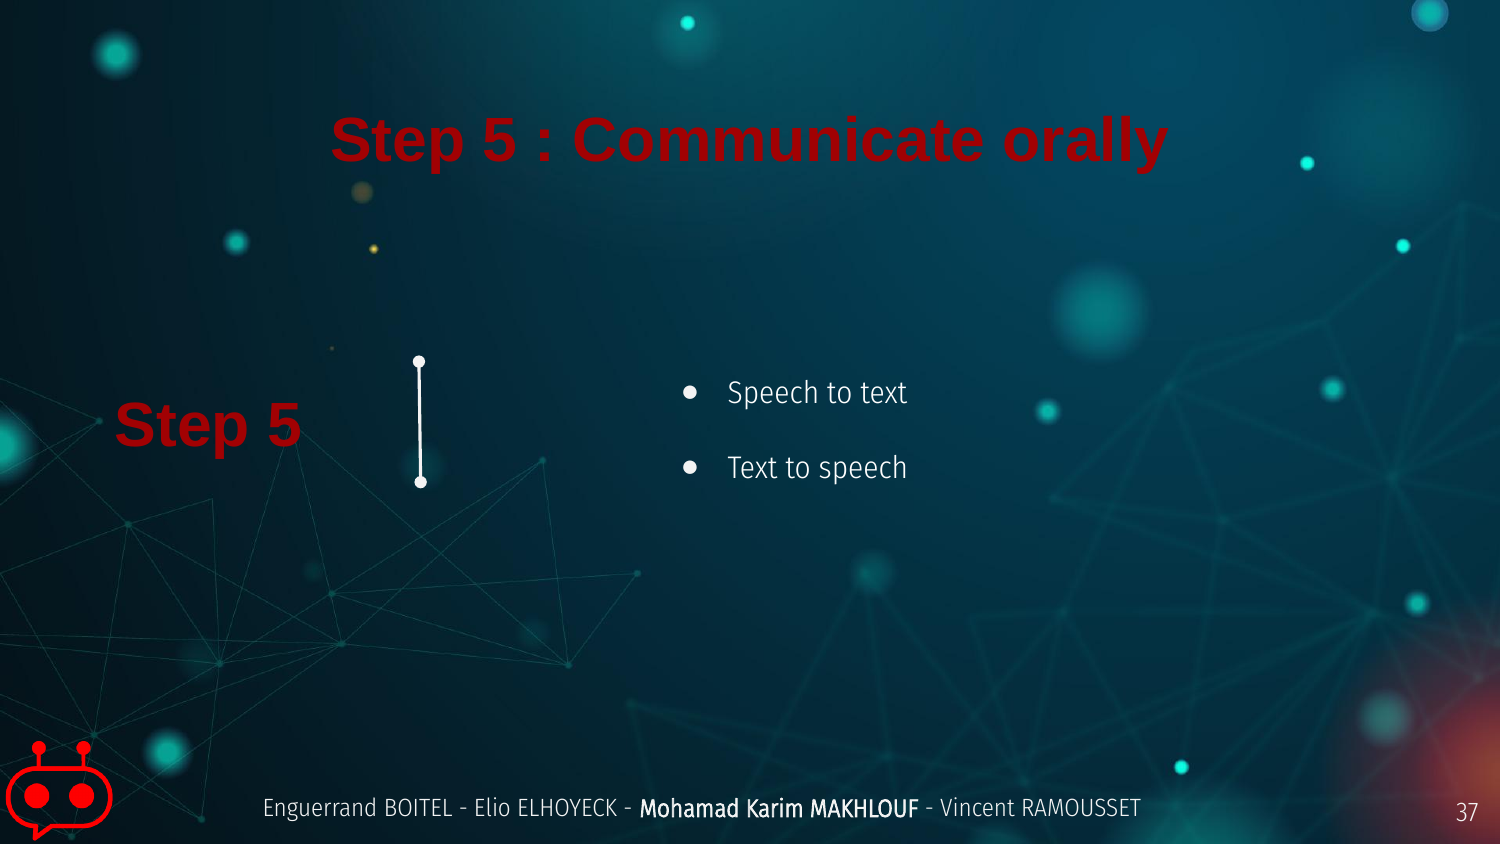

Step 5
Speech to text
Text to speech

# Step 5 : Communicate orally
Enguerrand BOITEL - Elio ELHOYECK - Mohamad Karim MAKHLOUF - Vincent RAMOUSSET
37